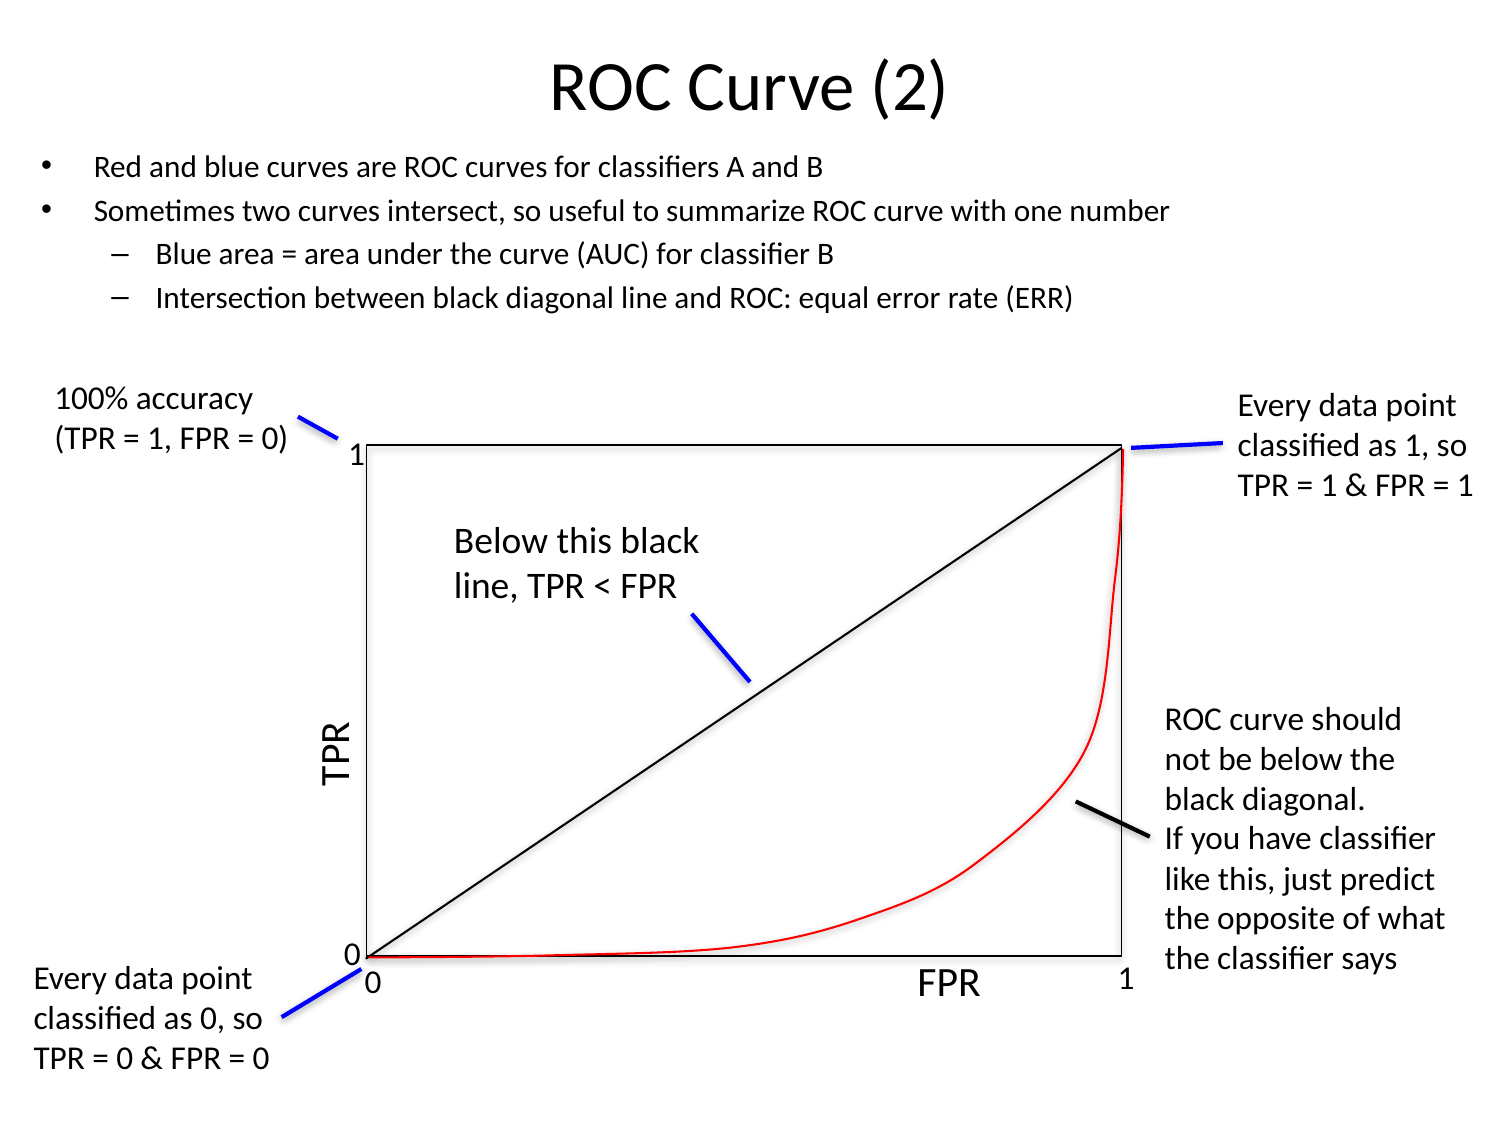

# ROC Curve (2)
Red and blue curves are ROC curves for classifiers A and B
Sometimes two curves intersect, so useful to summarize ROC curve with one number
Blue area = area under the curve (AUC) for classifier B
Intersection between black diagonal line and ROC: equal error rate (ERR)

100% accuracy (TPR = 1, FPR = 0)
Every data point classified as 1, so TPR = 1 & FPR = 1
1

Below this black line, TPR < FPR
ROC curve should not be below the black diagonal.
If you have classifier like this, just predict the opposite of what the classifier says
TPR
0
FPR
Every data point classified as 0, so TPR = 0 & FPR = 0
1
0